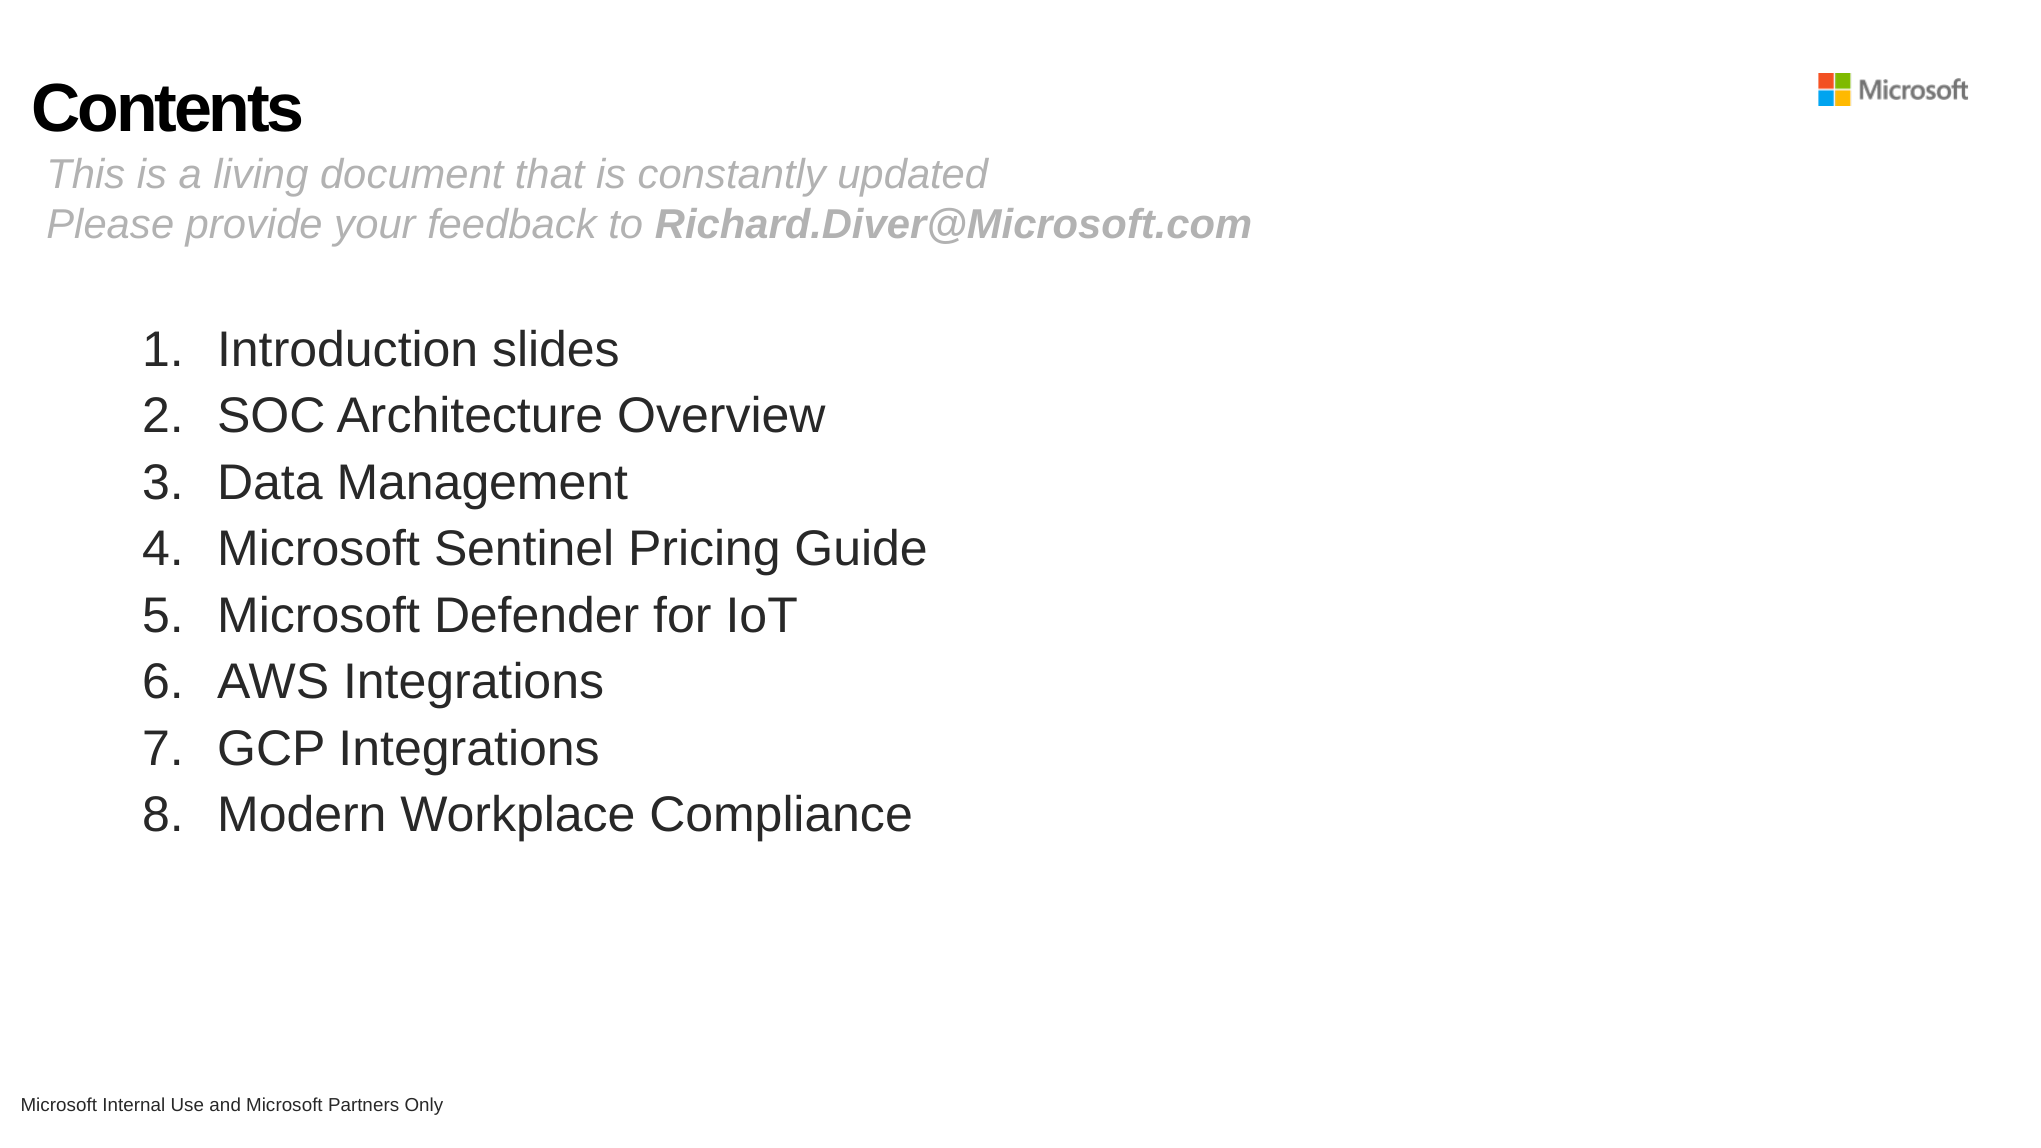

# Contents
This is a living document that is constantly updated
Please provide your feedback to Richard.Diver@Microsoft.com
Introduction slides
SOC Architecture Overview
Data Management
Microsoft Sentinel Pricing Guide
Microsoft Defender for IoT
AWS Integrations
GCP Integrations
Modern Workplace Compliance